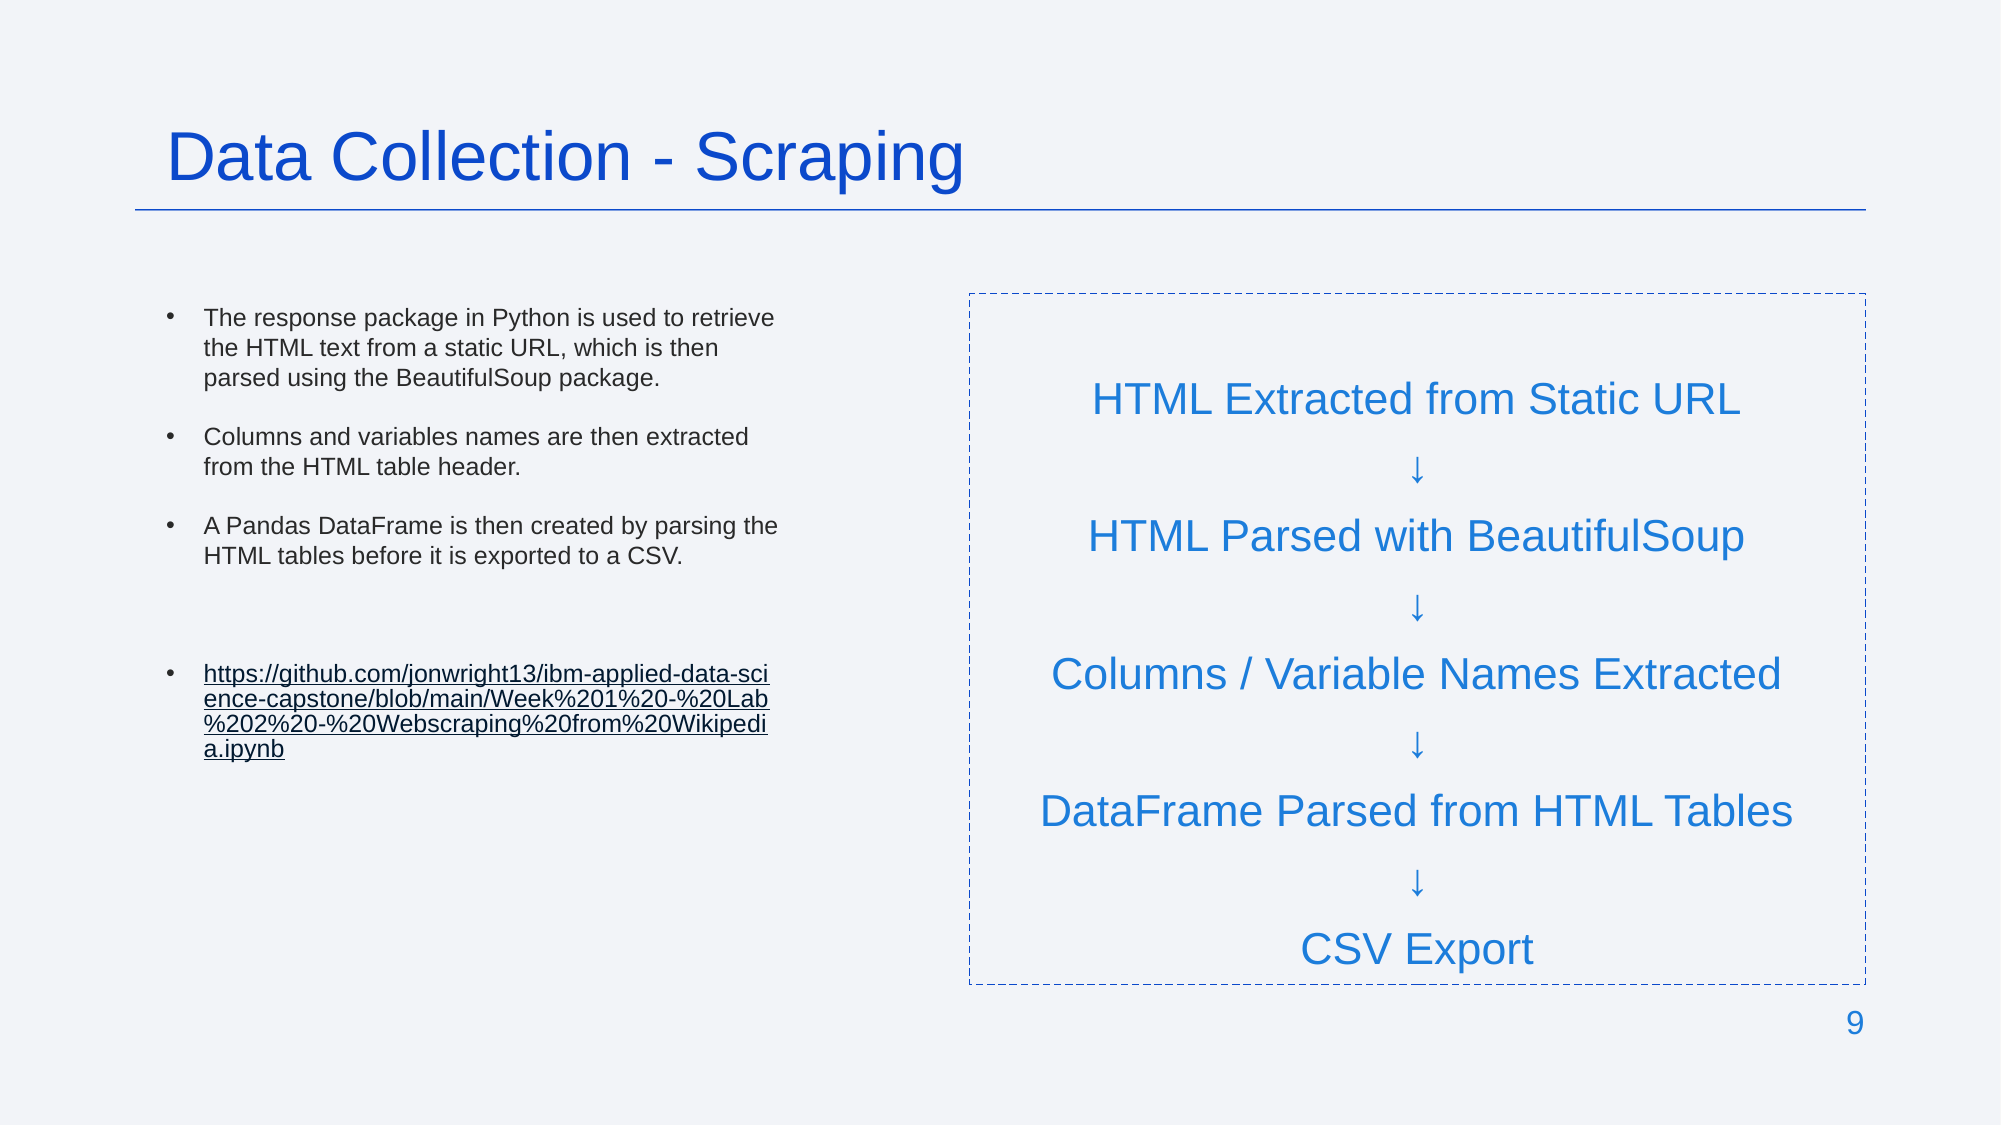

Data Collection - Scraping
The response package in Python is used to retrieve the HTML text from a static URL, which is then parsed using the BeautifulSoup package.
Columns and variables names are then extracted from the HTML table header.
A Pandas DataFrame is then created by parsing the HTML tables before it is exported to a CSV.

https://github.com/jonwright13/ibm-applied-data-science-capstone/blob/main/Week%201%20-%20Lab%202%20-%20Webscraping%20from%20Wikipedia.ipynb

HTML Extracted from Static URL
↓
HTML Parsed with BeautifulSoup
↓
Columns / Variable Names Extracted
↓
DataFrame Parsed from HTML Tables
↓
CSV Export
9